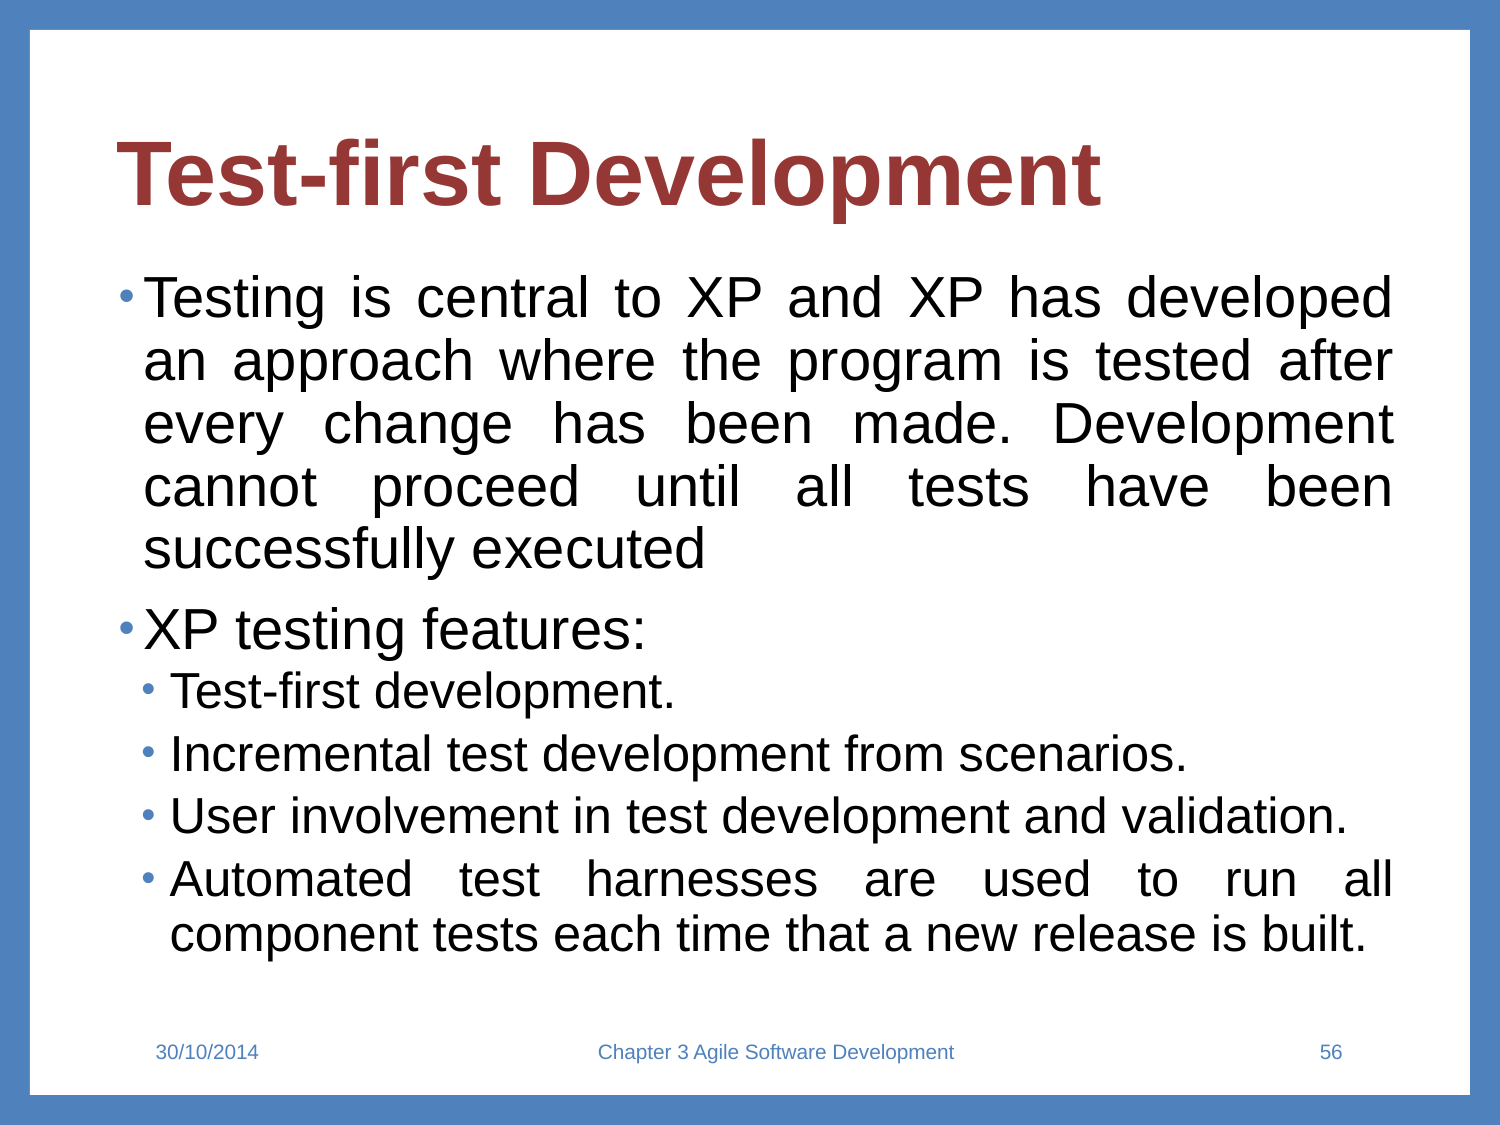

# Test-first Development
Testing is central to XP and XP has developed an approach where the program is tested after every change has been made. Development cannot proceed until all tests have been successfully executed
XP testing features:
Test-first development.
Incremental test development from scenarios.
User involvement in test development and validation.
Automated test harnesses are used to run all component tests each time that a new release is built.
30/10/2014
Chapter 3 Agile Software Development
56